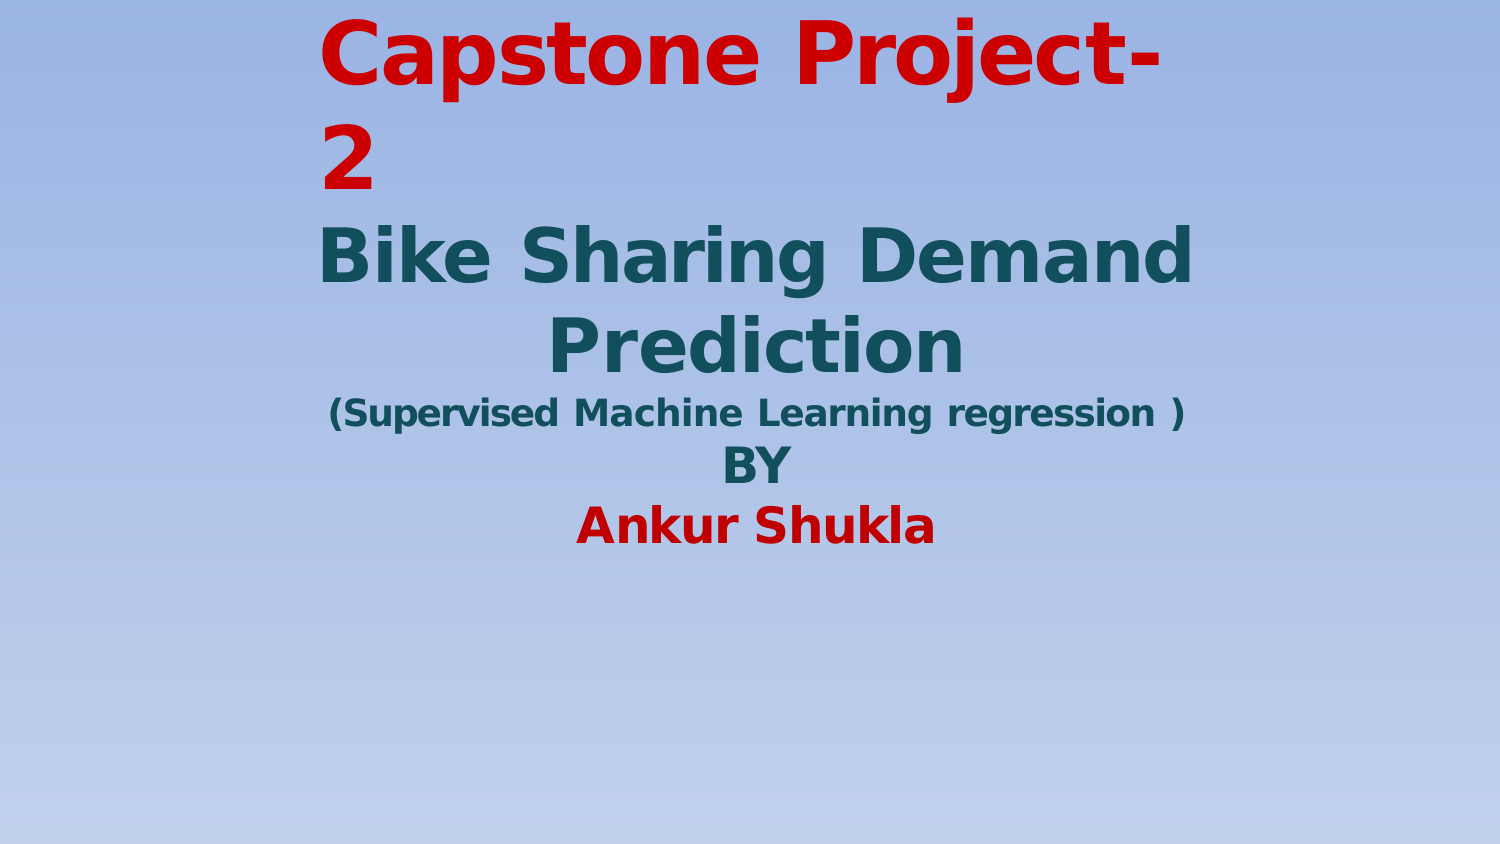

# Capstone Project-2
Bike Sharing Demand Prediction
(Supervised Machine Learning regression )
BY
Ankur Shukla